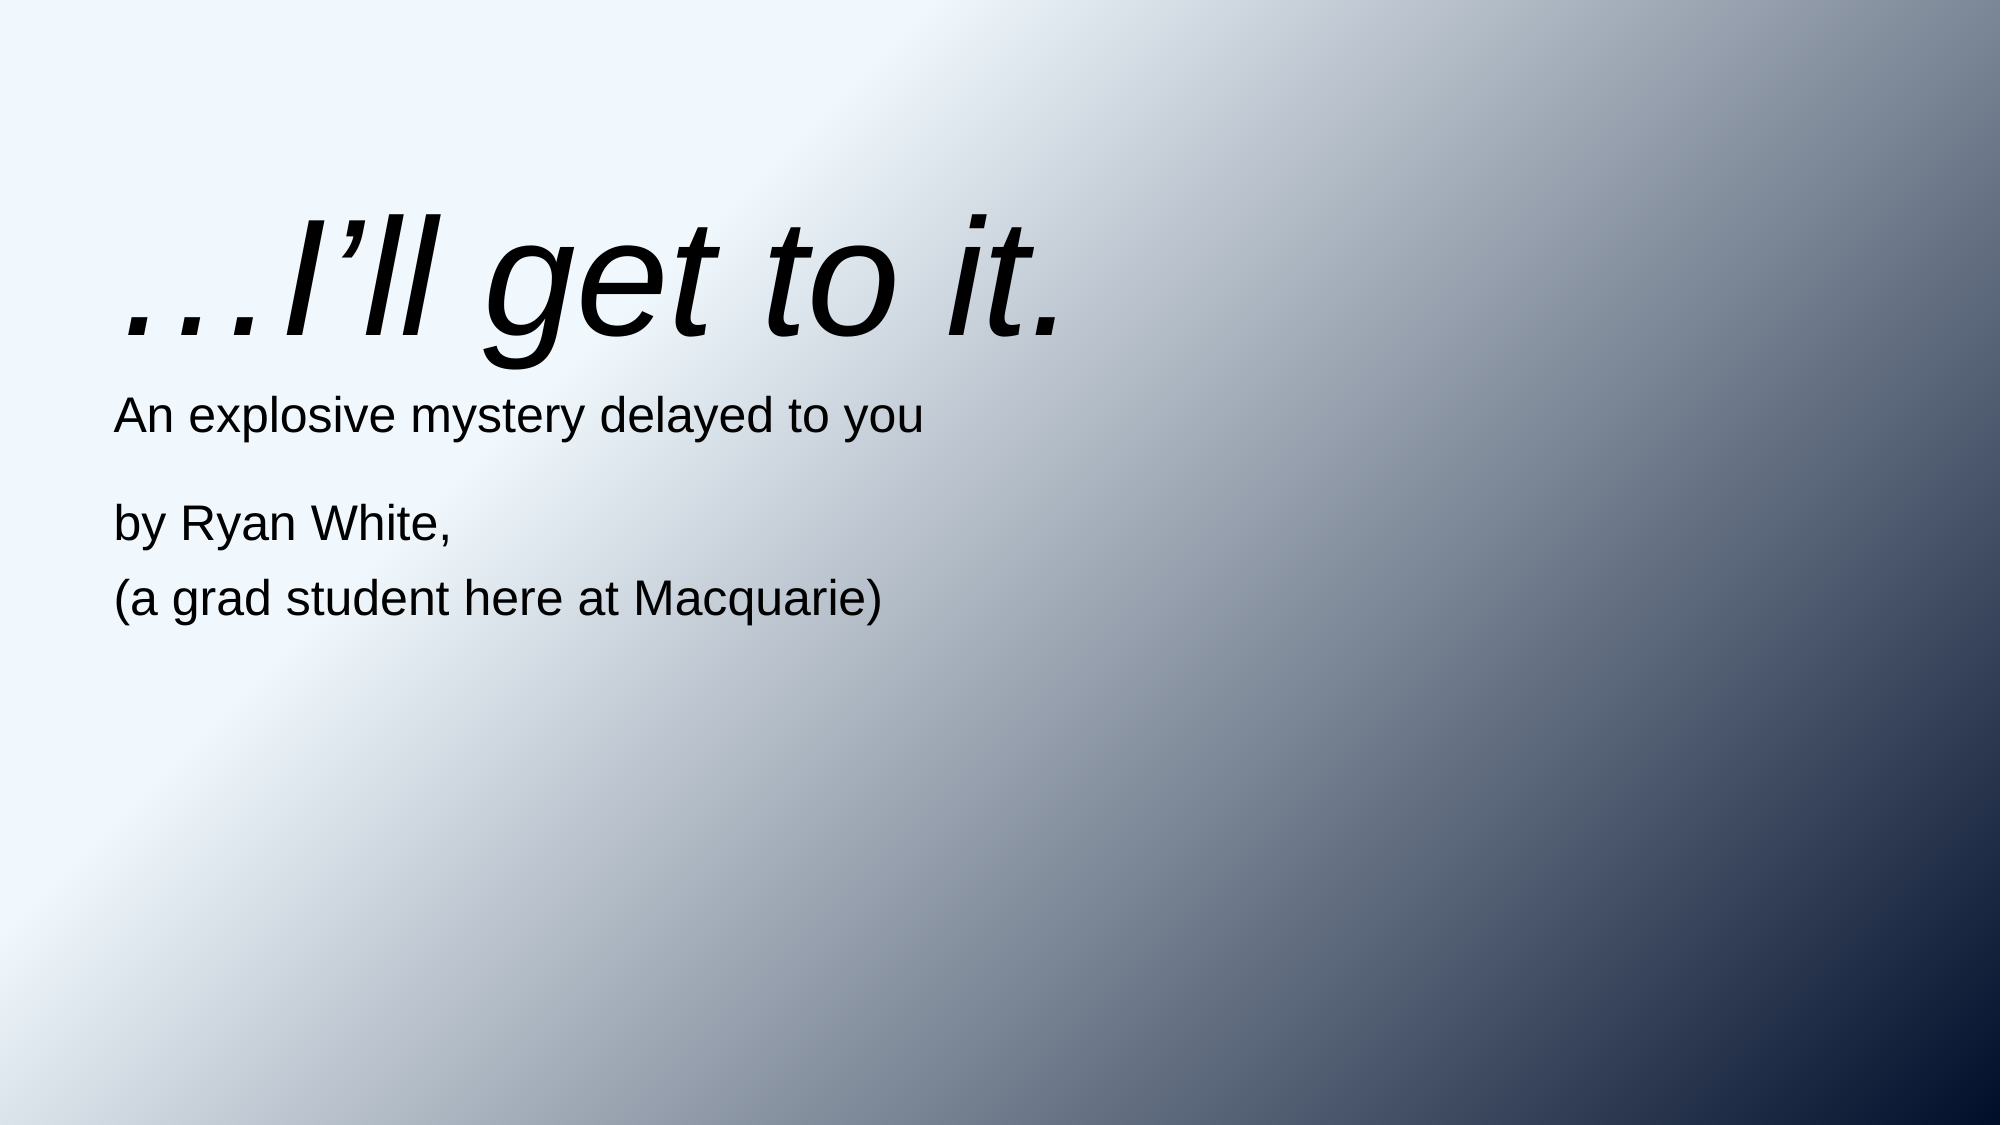

# …I’ll get to it.
An explosive mystery delayed to you
by Ryan White,
(a grad student here at Macquarie)